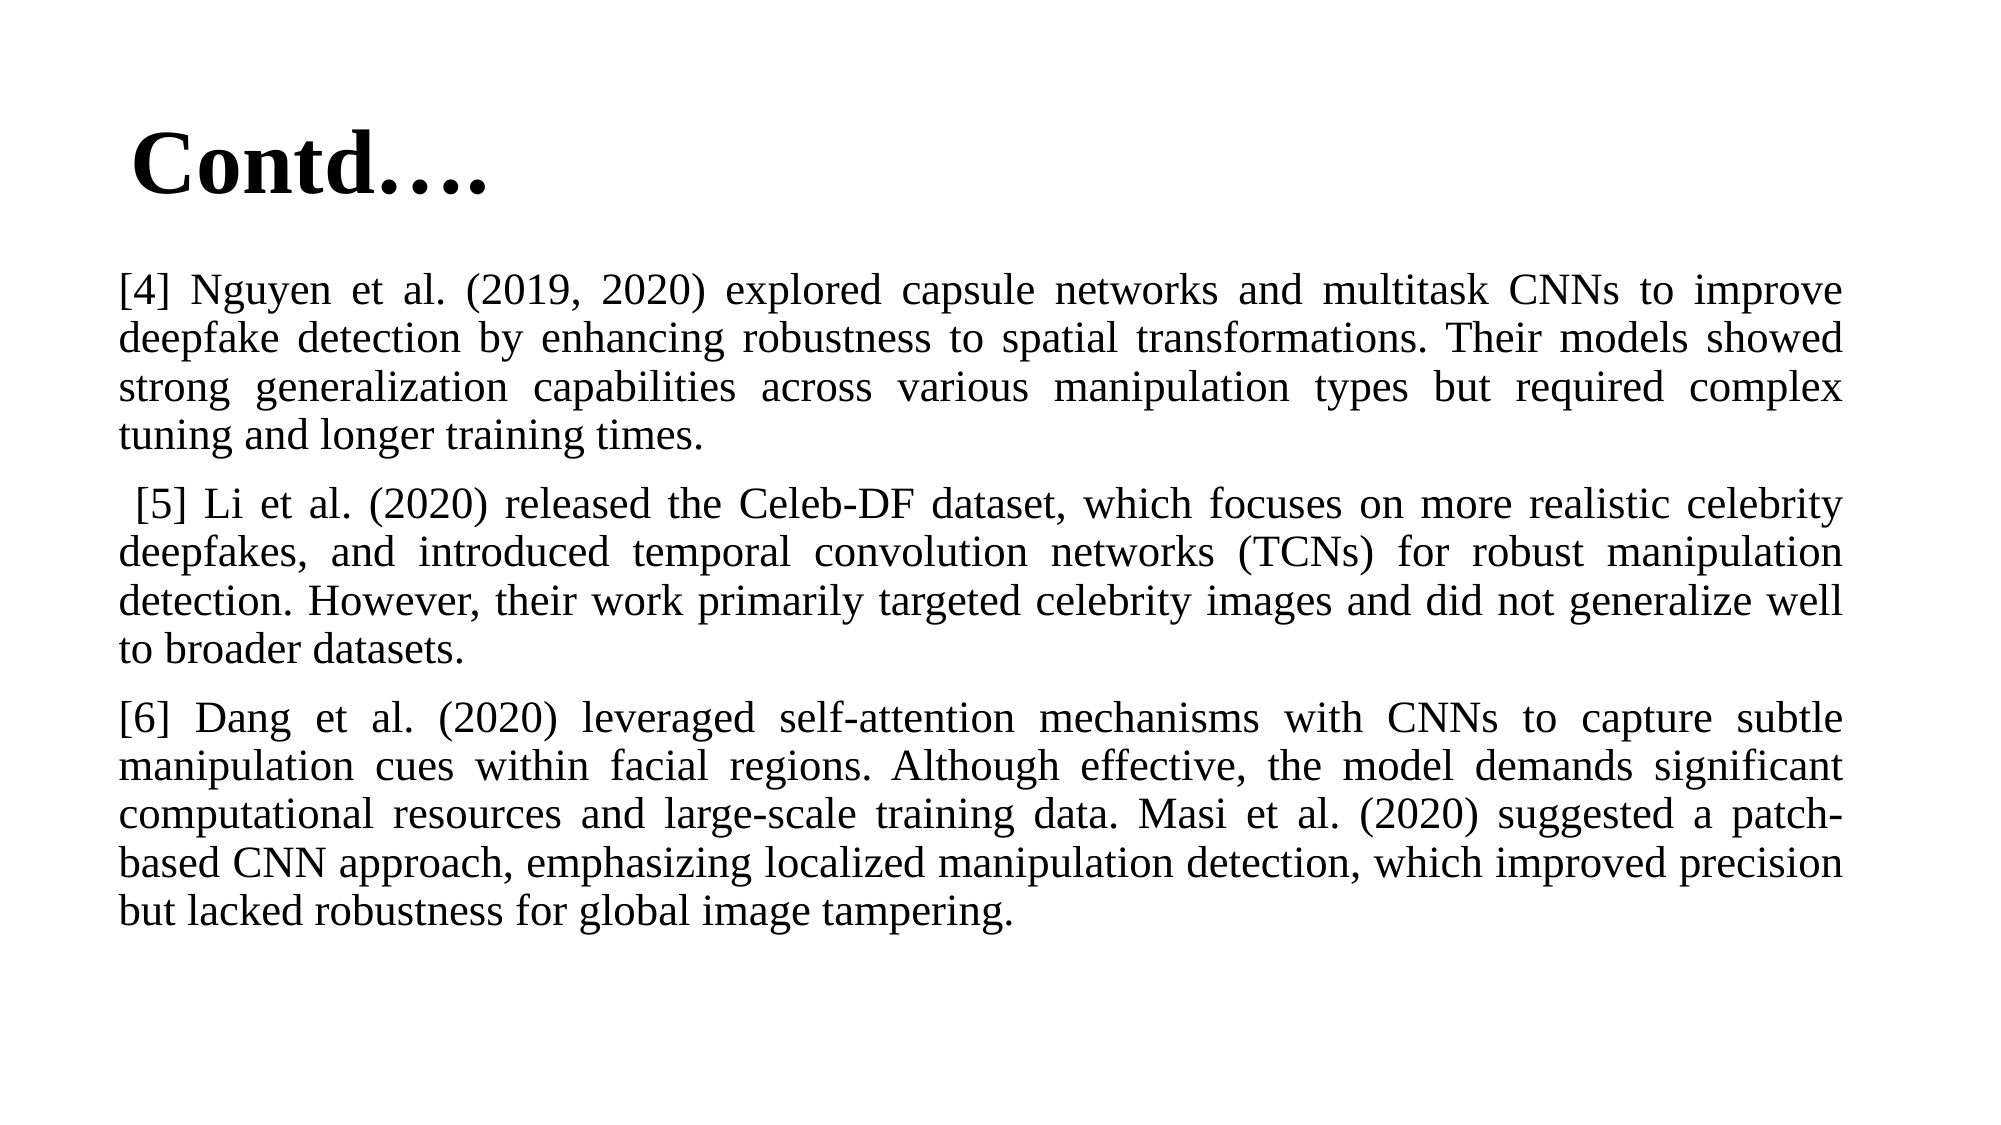

Contd….
[4] Nguyen et al. (2019, 2020) explored capsule networks and multitask CNNs to improve deepfake detection by enhancing robustness to spatial transformations. Their models showed strong generalization capabilities across various manipulation types but required complex tuning and longer training times.
 [5] Li et al. (2020) released the Celeb-DF dataset, which focuses on more realistic celebrity deepfakes, and introduced temporal convolution networks (TCNs) for robust manipulation detection. However, their work primarily targeted celebrity images and did not generalize well to broader datasets.
[6] Dang et al. (2020) leveraged self-attention mechanisms with CNNs to capture subtle manipulation cues within facial regions. Although effective, the model demands significant computational resources and large-scale training data. Masi et al. (2020) suggested a patch-based CNN approach, emphasizing localized manipulation detection, which improved precision but lacked robustness for global image tampering.